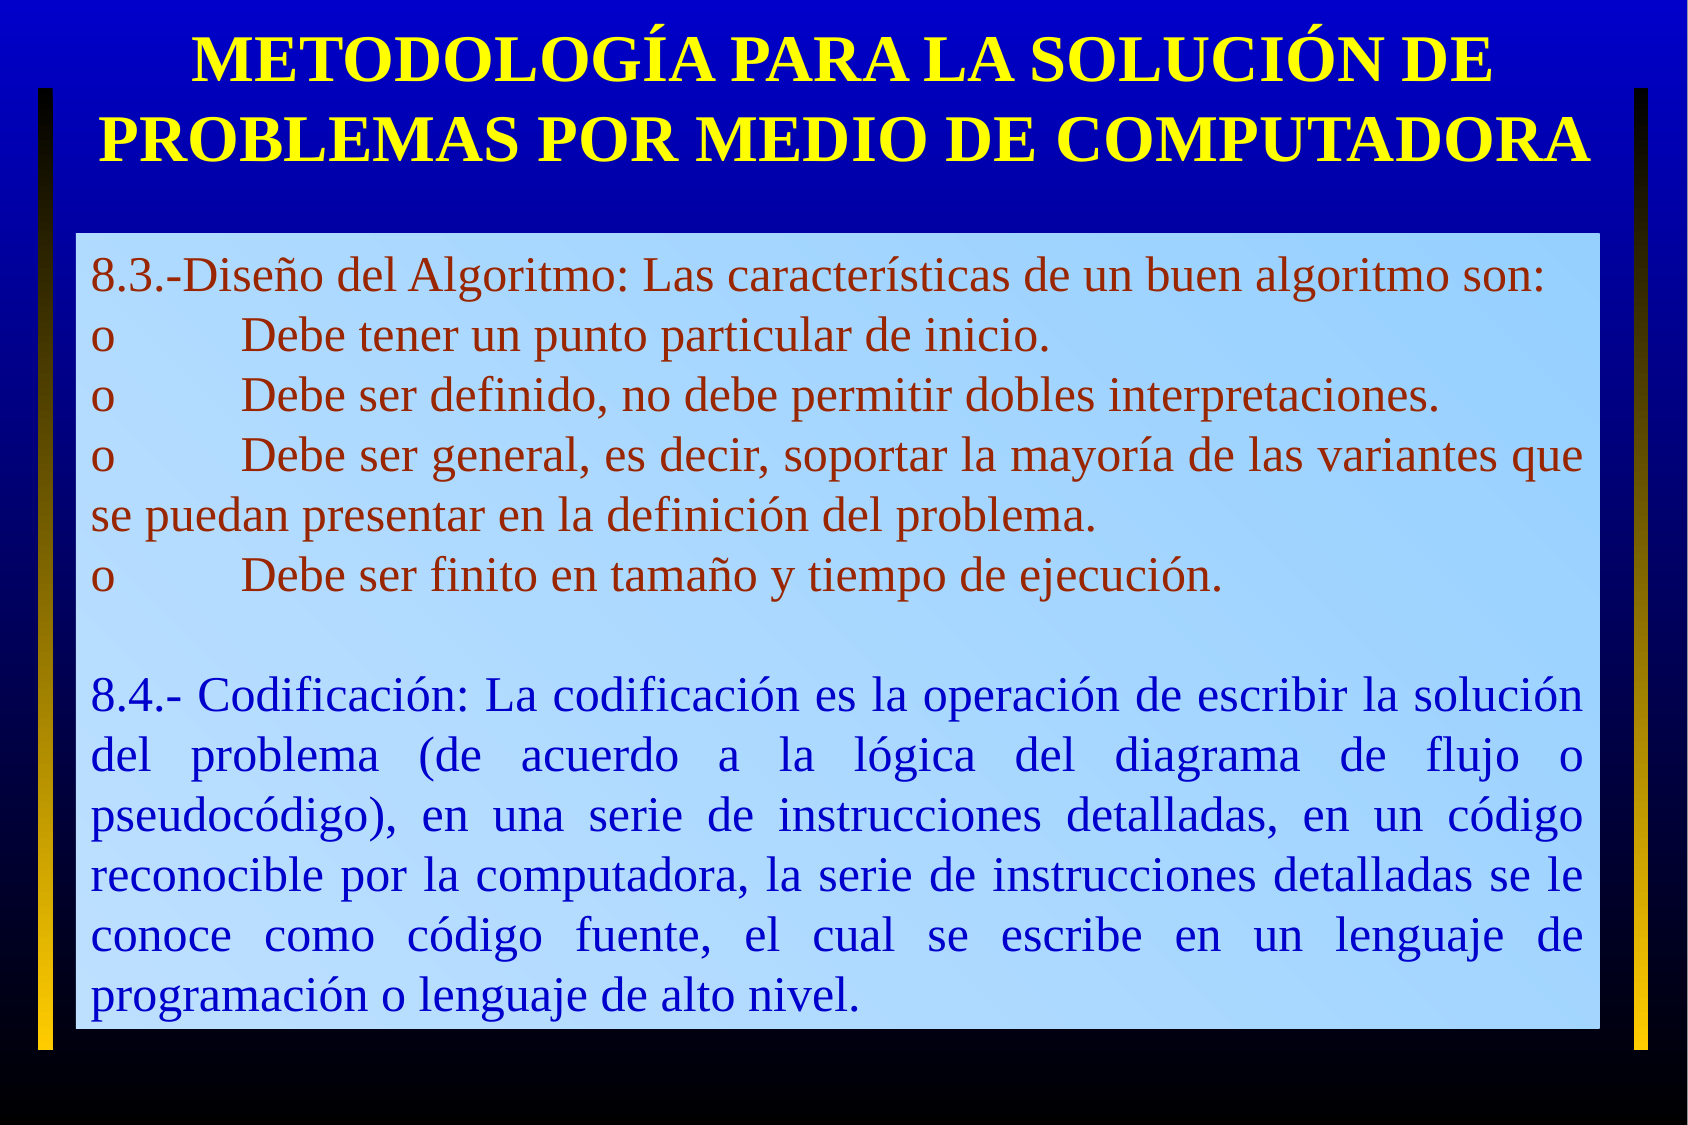

METODOLOGÍA PARA LA SOLUCIÓN DE PROBLEMAS POR MEDIO DE COMPUTADORA
8.3.-Diseño del Algoritmo: Las características de un buen algoritmo son:
o	Debe tener un punto particular de inicio.
o	Debe ser definido, no debe permitir dobles interpretaciones.
o	Debe ser general, es decir, soportar la mayoría de las variantes que se puedan presentar en la definición del problema.
o	Debe ser finito en tamaño y tiempo de ejecución.

8.4.- Codificación: La codificación es la operación de escribir la solución del problema (de acuerdo a la lógica del diagrama de flujo o pseudocódigo), en una serie de instrucciones detalladas, en un código reconocible por la computadora, la serie de instrucciones detalladas se le conoce como código fuente, el cual se escribe en un lenguaje de programación o lenguaje de alto nivel.